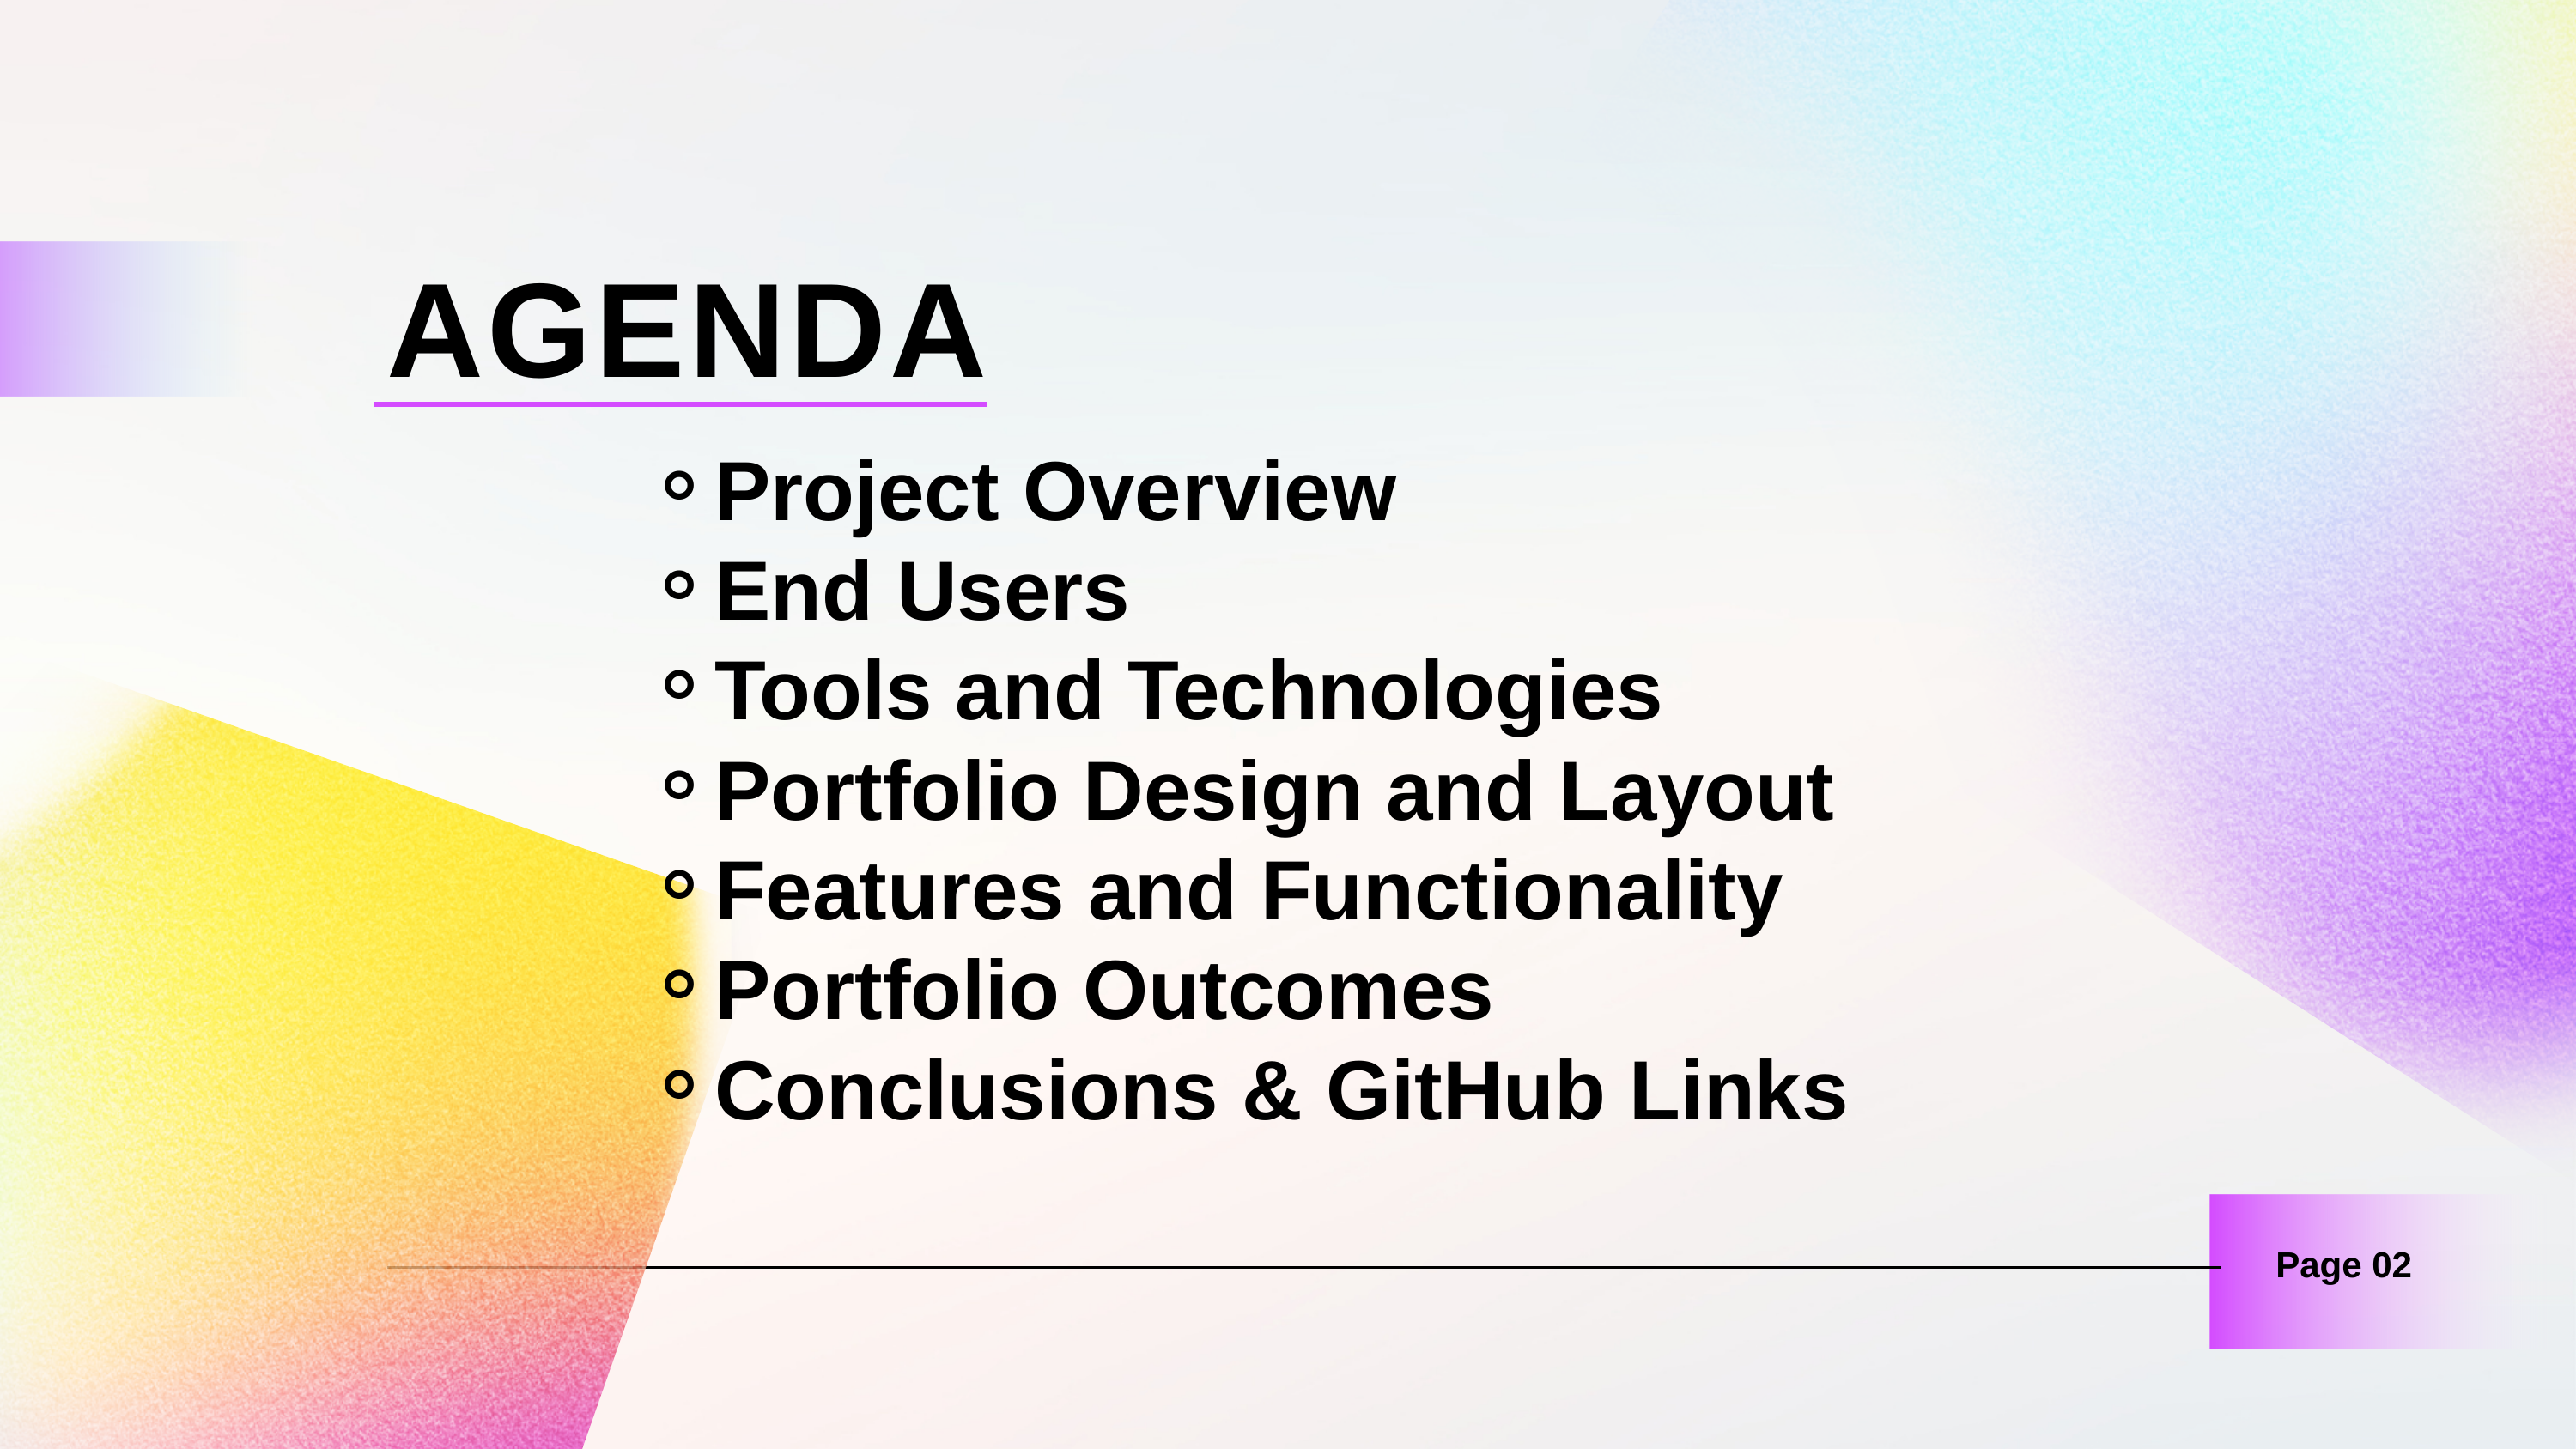

AGENDA

Project Overview
End Users
Tools and Technologies

Portfolio Design and Layout
Features and Functionality
Portfolio Outcomes
Conclusions & GitHub Links

Page 02